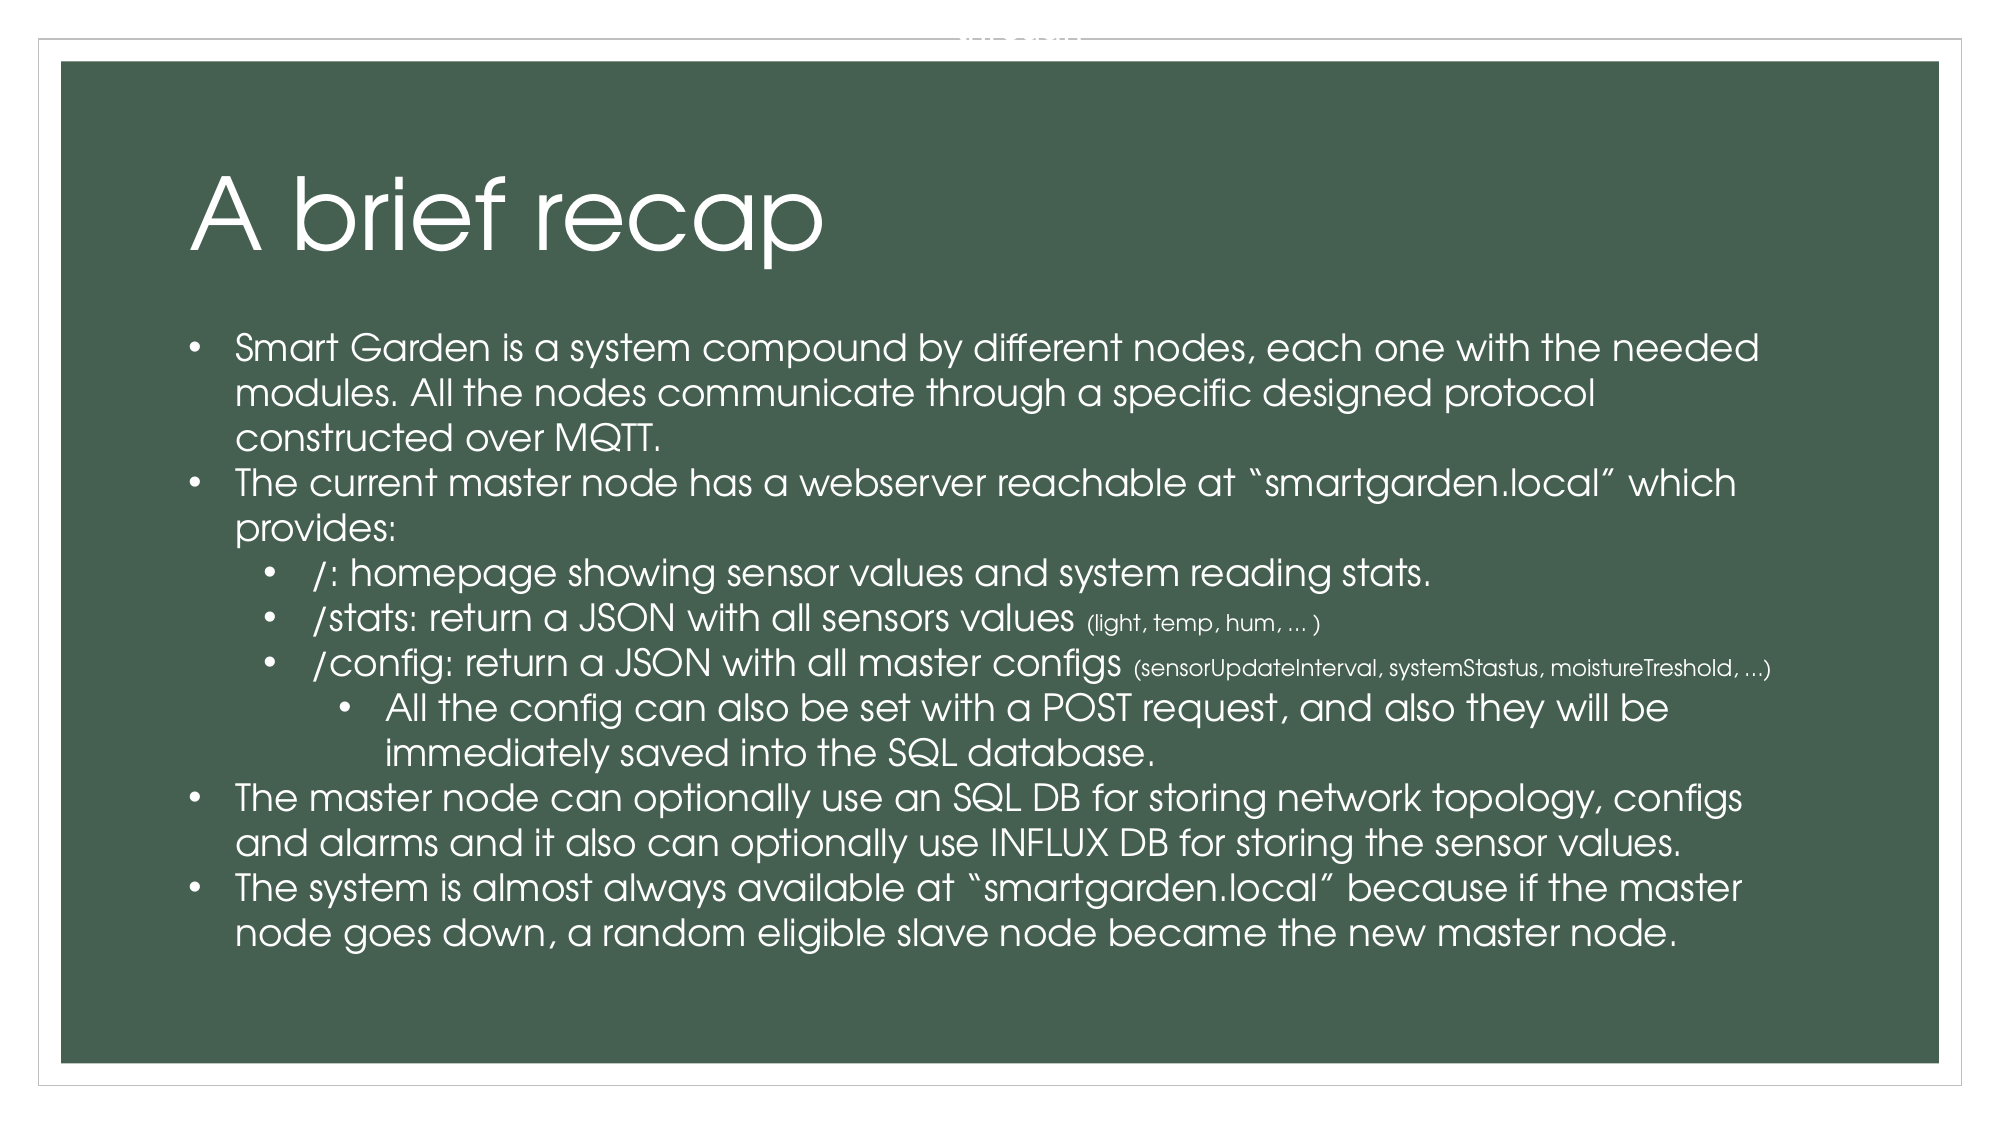

through
through
# A brief recap
Smart Garden is a system compound by different nodes, each one with the needed modules. All the nodes communicate through a specific designed protocol constructed over MQTT.
The current master node has a webserver reachable at “smartgarden.local” which provides:
/: homepage showing sensor values and system reading stats.
/stats: return a JSON with all sensors values (light, temp, hum, … )
/config: return a JSON with all master configs (sensorUpdateInterval, systemStastus, moistureTreshold, …)
All the config can also be set with a POST request, and also they will be immediately saved into the SQL database.
The master node can optionally use an SQL DB for storing network topology, configs and alarms and it also can optionally use INFLUX DB for storing the sensor values.
The system is almost always available at “smartgarden.local” because if the master node goes down, a random eligible slave node became the new master node.